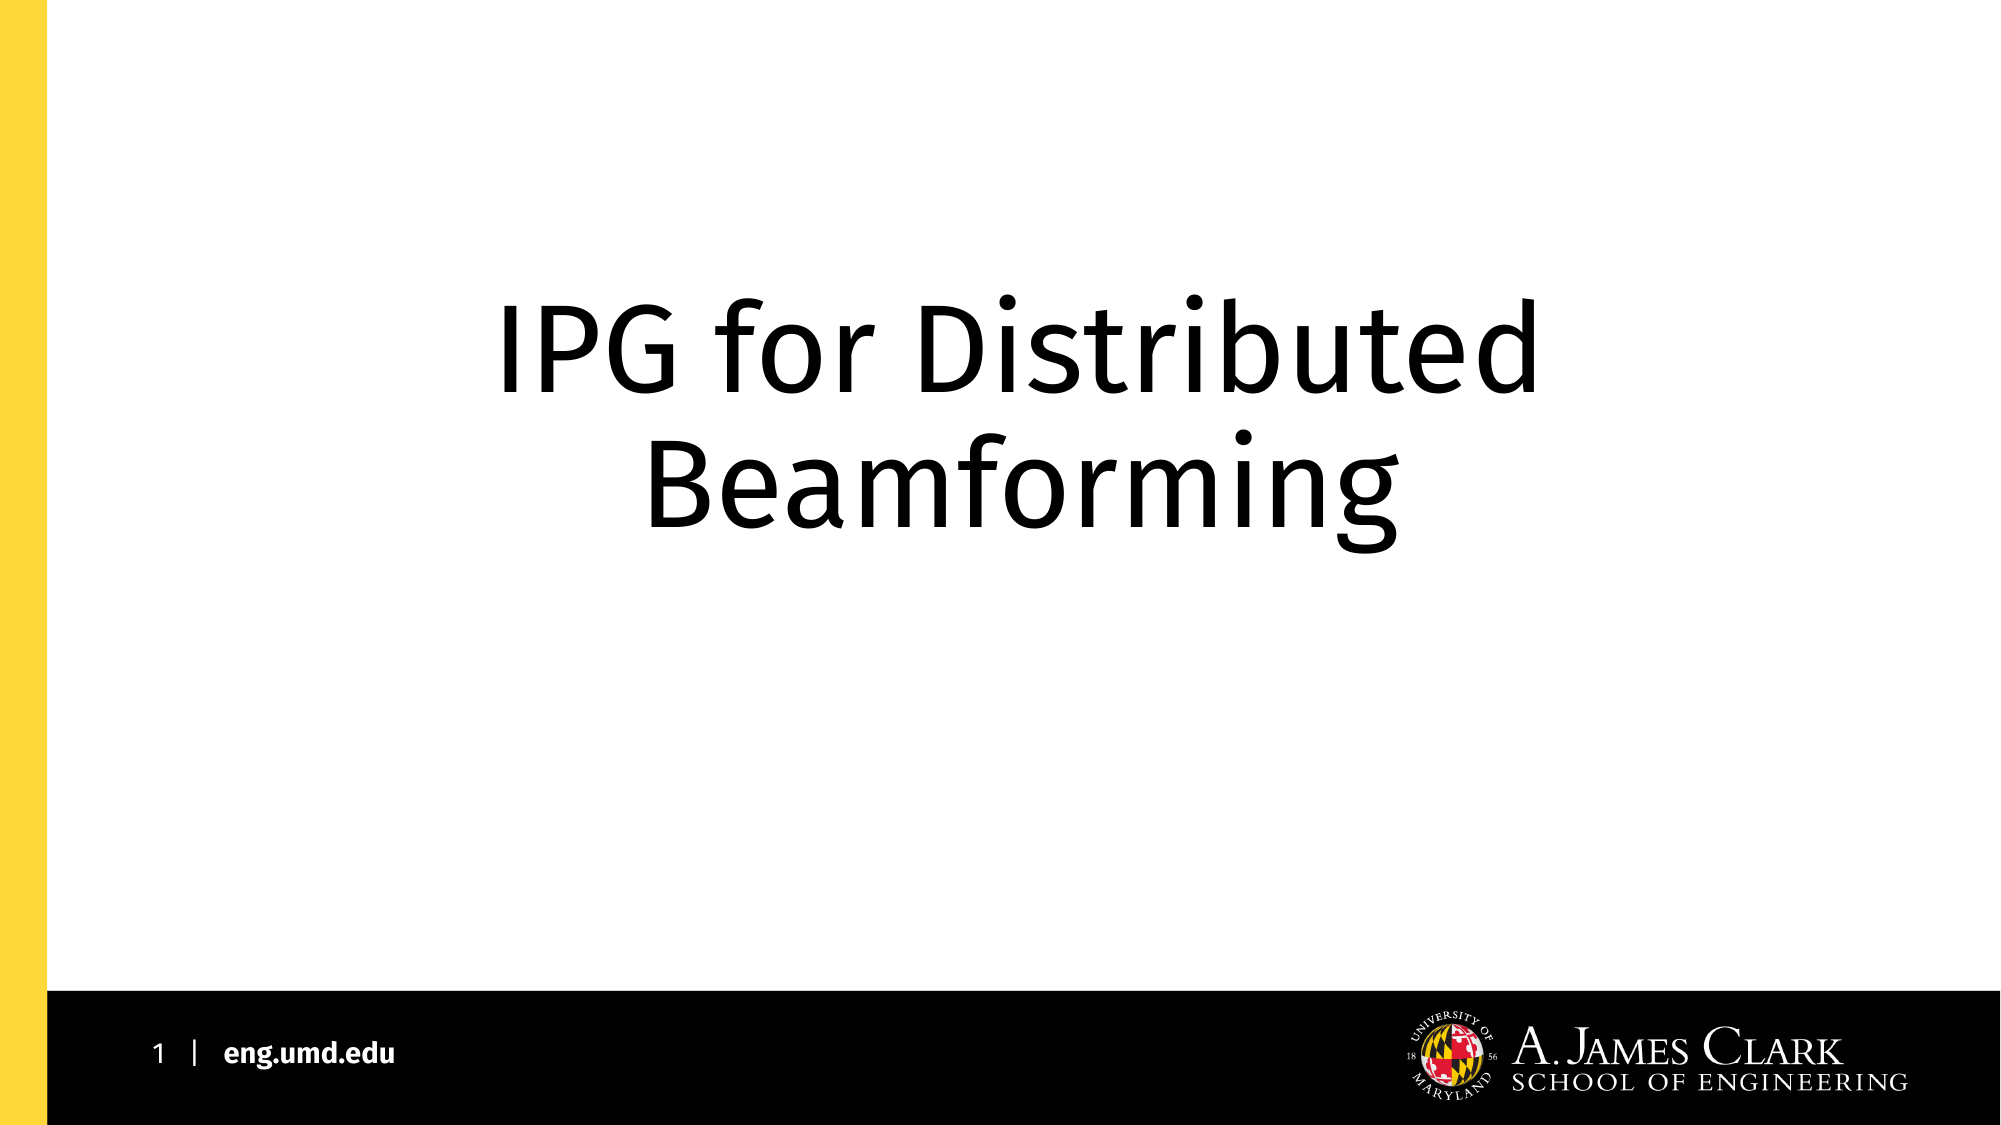

# IPG for Distributed Beamforming

1   |   eng.umd.edu